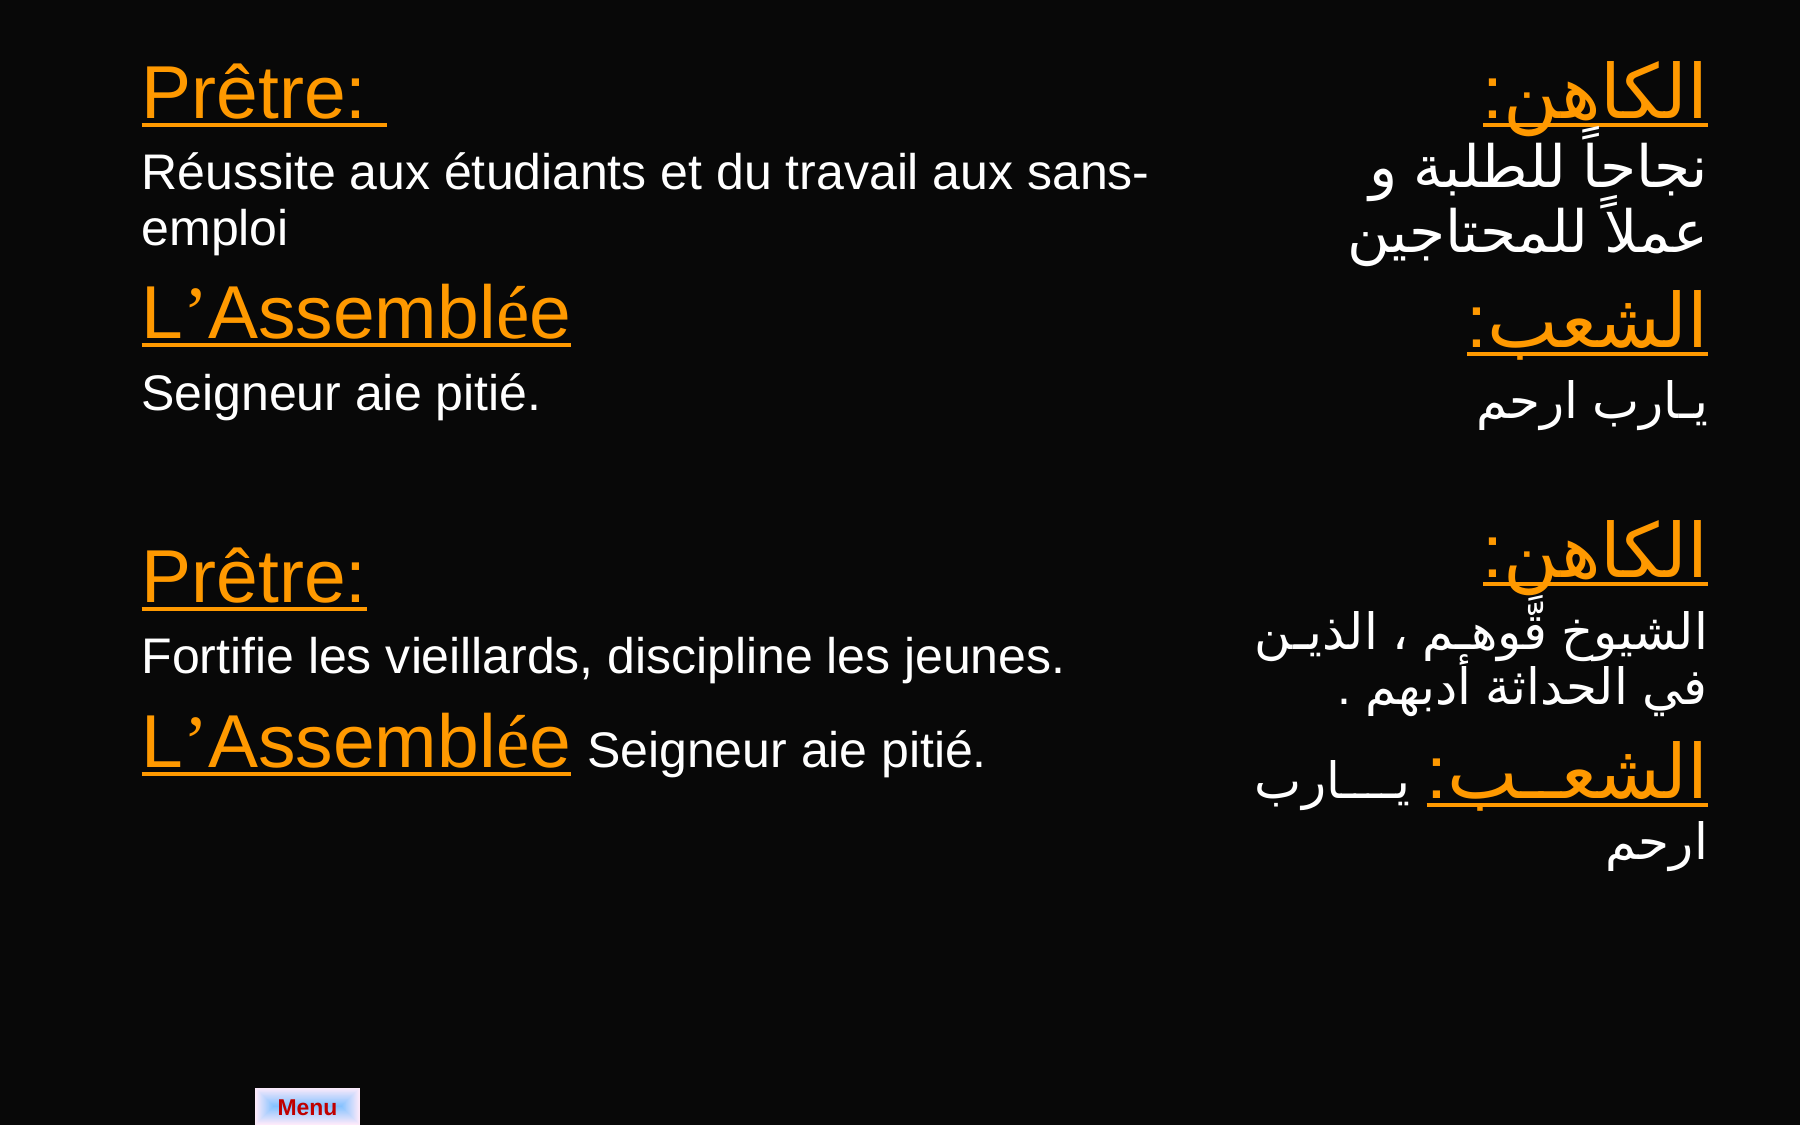

| Prêtre: Réussite aux étudiants et du travail aux sans-emploi L’Assemblée Seigneur aie pitié. Prêtre: Fortifie les vieillards, discipline les jeunes. L’Assemblée Seigneur aie pitié. | الكاهن: نجاحاً للطلبة و عملاً للمحتاجين الشعب: يـارب ارحم الكاهن: الشيوخ قَّوهم ، الذين في الحداثة أدبهم . الشعب: يـارب ارحم |
| --- | --- |

Menu